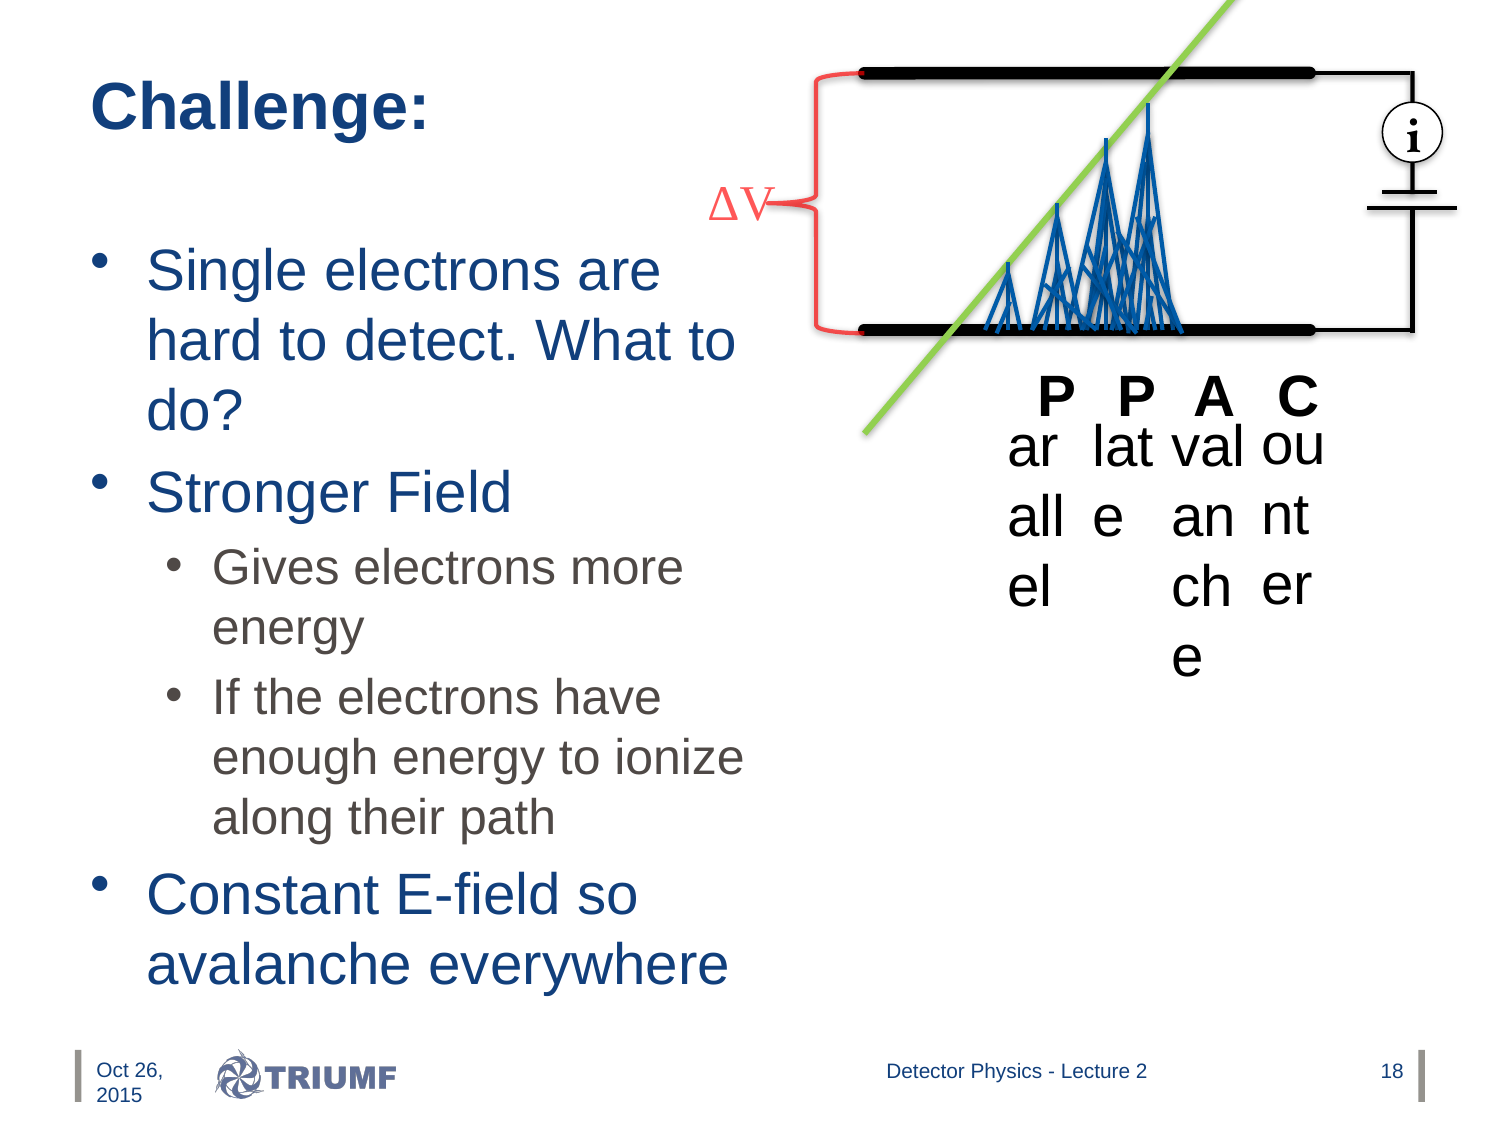

# Challenge:

ΔV
i
Single electrons are hard to detect. What to do?
Stronger Field
Gives electrons more energy
If the electrons have enough energy to ionize along their path
Constant E-field so avalanche everywhere
PPAC
ounter
late
valanche
arallel
Oct 26, 2015
Detector Physics - Lecture 2
18